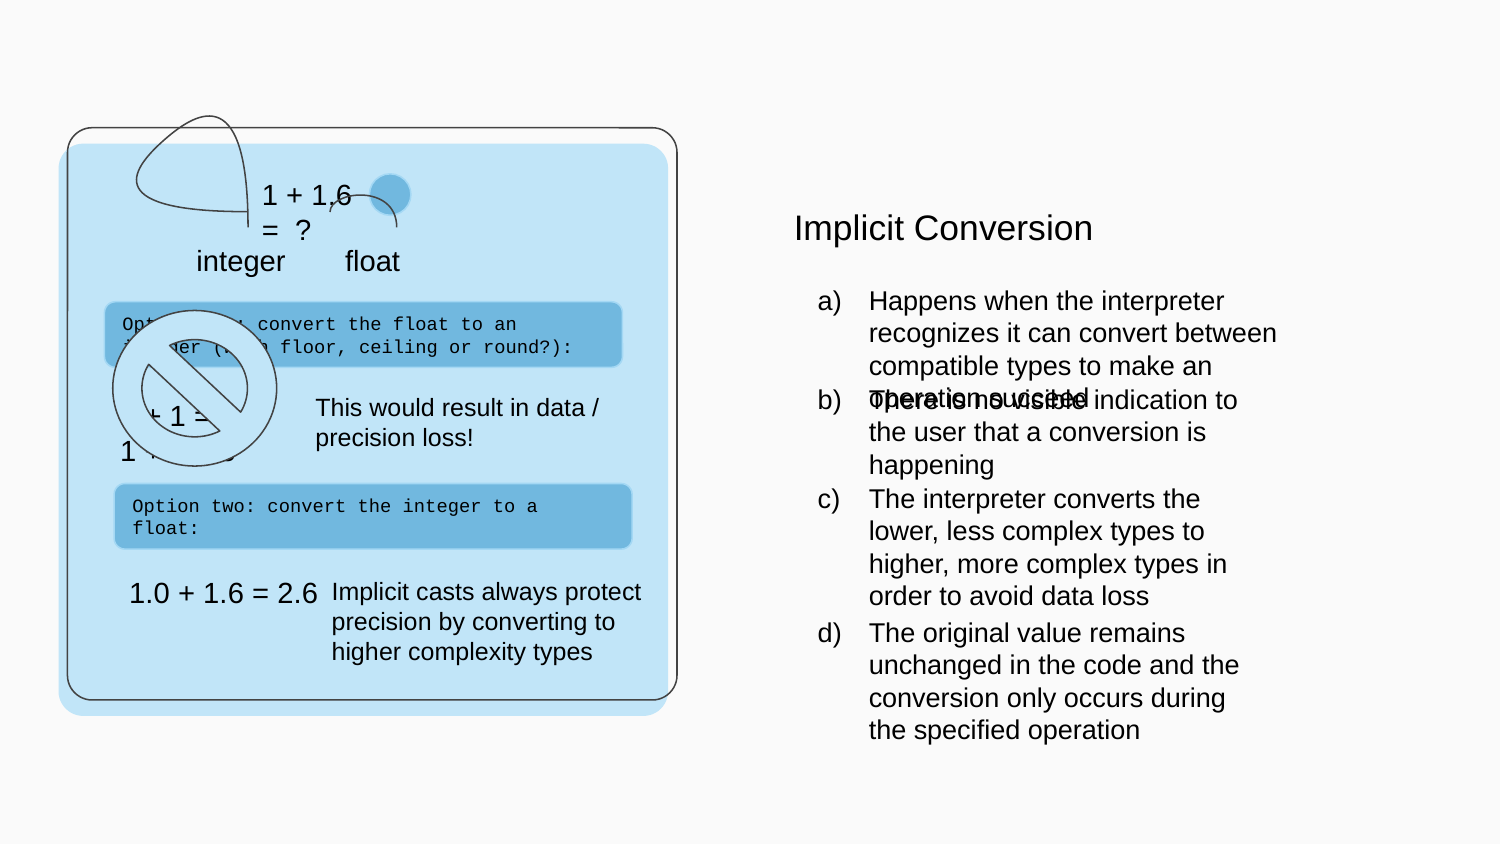

1 + 1.6 =  ?

Happens when the interpreter recognizes it can convert between compatible types to make an operation succeed
Implicit Conversion
integer
float
Option one: convert the float to an integer (with floor, ceiling or round?):

There is no visible indication to the user that a conversion is happening
This would result in data / precision loss!
1 + 1 = 2
1 + 2 = 3
The interpreter converts the lower, less complex types to higher, more complex types in order to avoid data loss
Option two: convert the integer to a float:
1.0 + 1.6 = 2.6
Implicit casts always protect precision by converting to higher complexity types
The original value remains unchanged in the code and the conversion only occurs during the specified operation